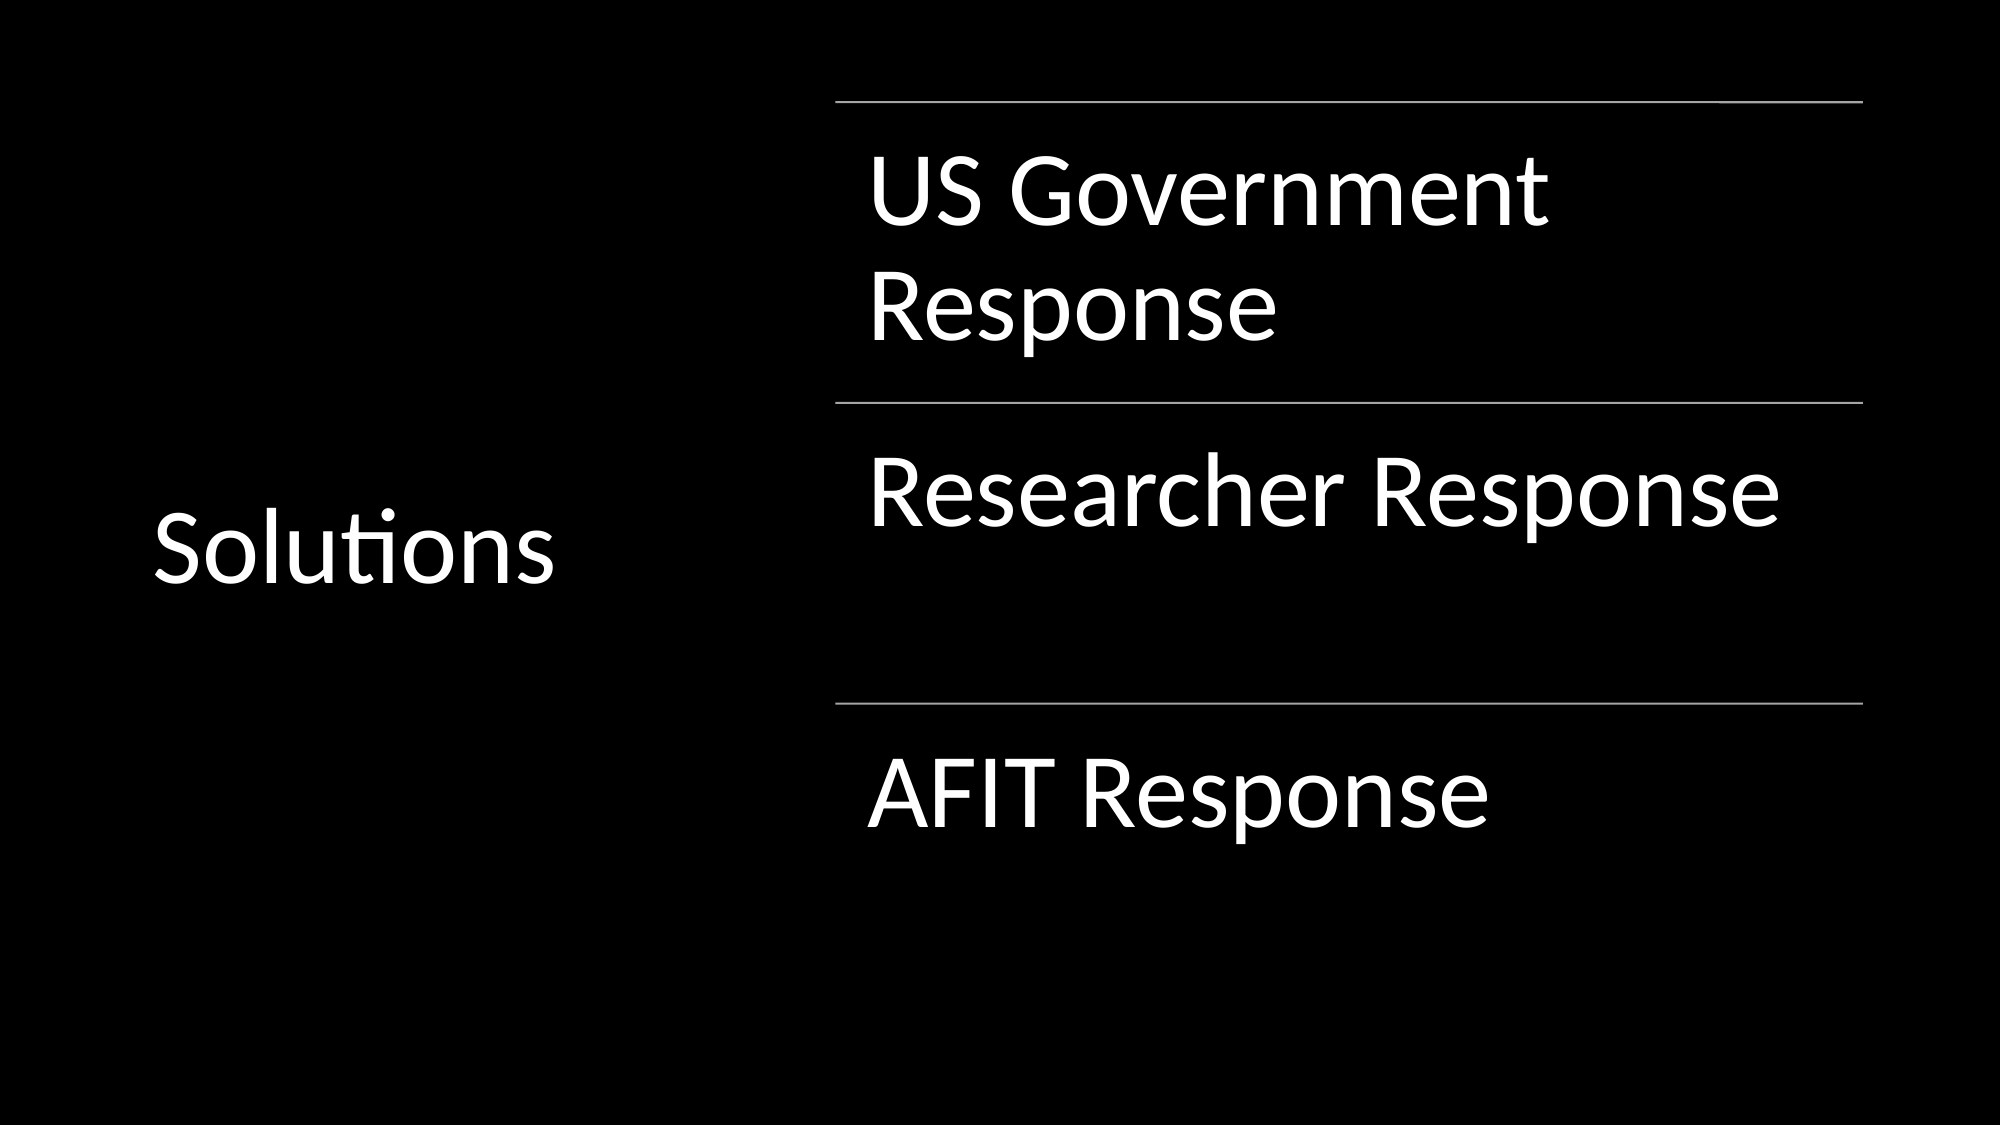

# Solutions
US Government Response
Researcher Response
AFIT Response